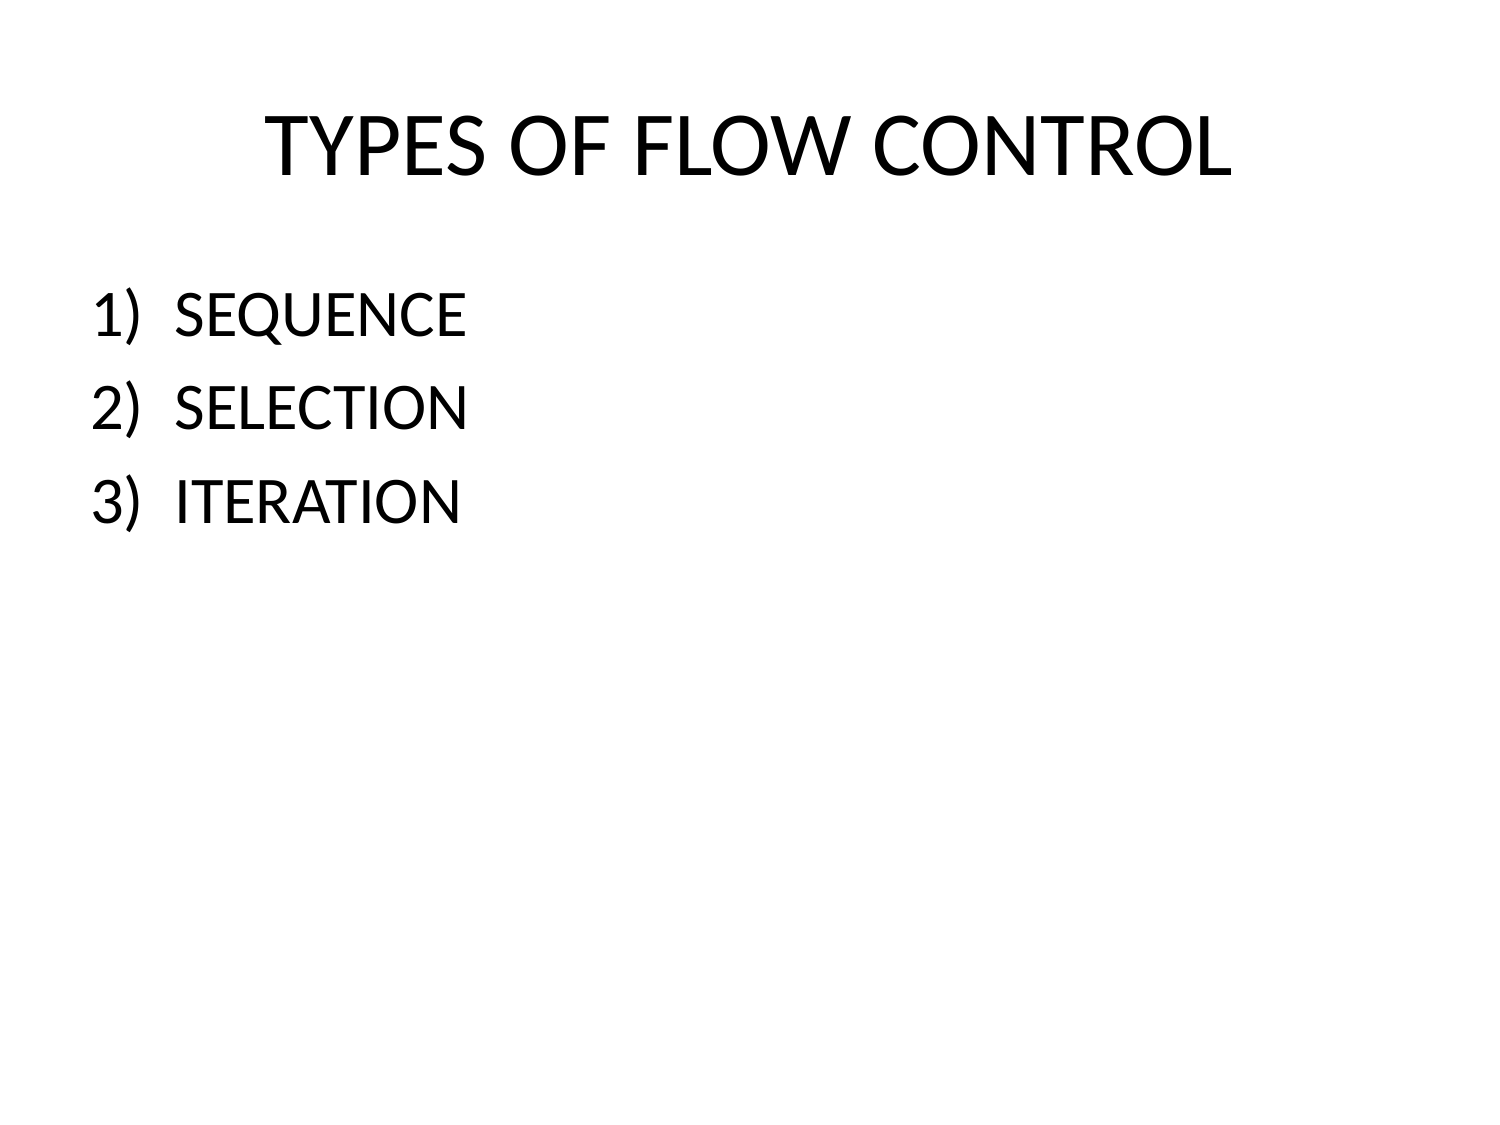

# TYPES OF FLOW CONTROL
SEQUENCE
SELECTION
ITERATION